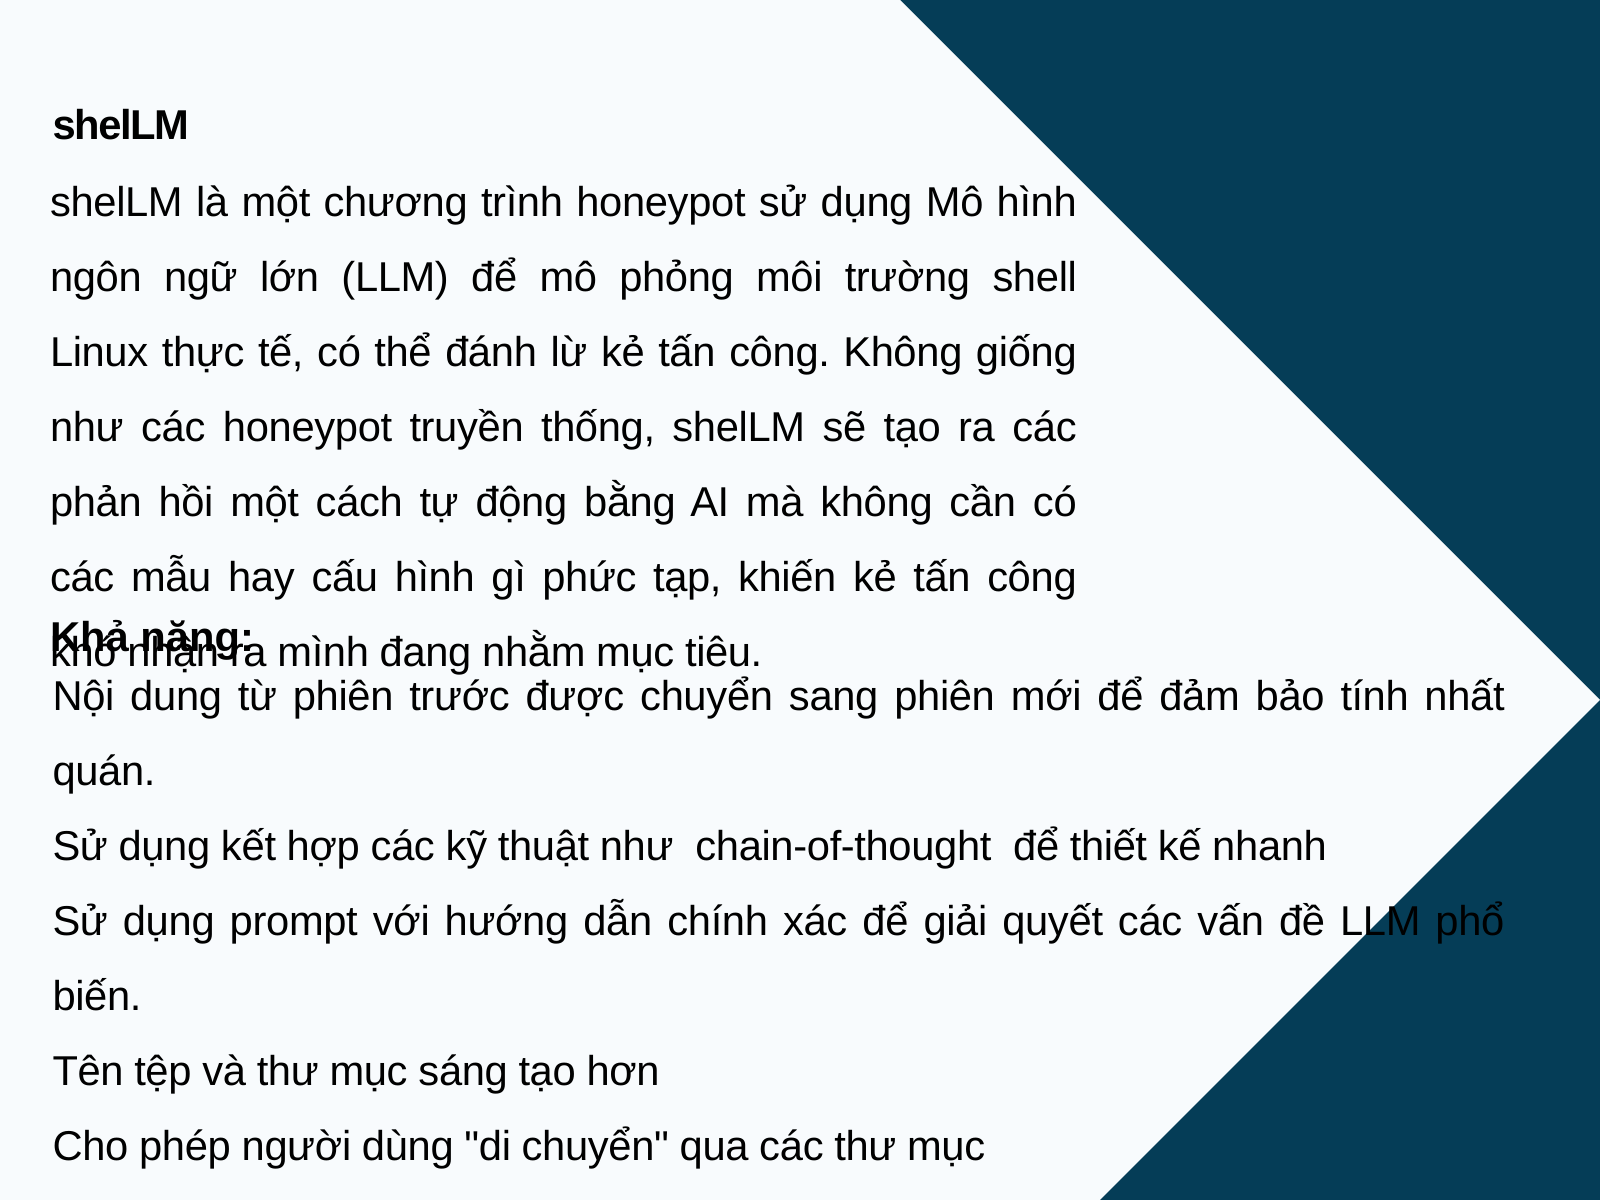

shelLM
shelLM là một chương trình honeypot sử dụng Mô hình ngôn ngữ lớn (LLM) để mô phỏng môi trường shell Linux thực tế, có thể đánh lừ kẻ tấn công. Không giống như các honeypot truyền thống, shelLM sẽ tạo ra các phản hồi một cách tự động bằng AI mà không cần có các mẫu hay cấu hình gì phức tạp, khiến kẻ tấn công khó nhận ra mình đang nhằm mục tiêu.
Khả năng:

Nội dung từ phiên trước được chuyển sang phiên mới để đảm bảo tính nhất quán.
Sử dụng kết hợp các kỹ thuật như  chain-of-thought  để thiết kế nhanh
Sử dụng prompt với hướng dẫn chính xác để giải quyết các vấn đề LLM phổ biến.
Tên tệp và thư mục sáng tạo hơn
Cho phép người dùng "di chuyển" qua các thư mục
Phản hồi khá chính xác đối với các lệnh sai cú pháp hoặc không tồn tại.
Không cho phép thực hiện lệnh sudo